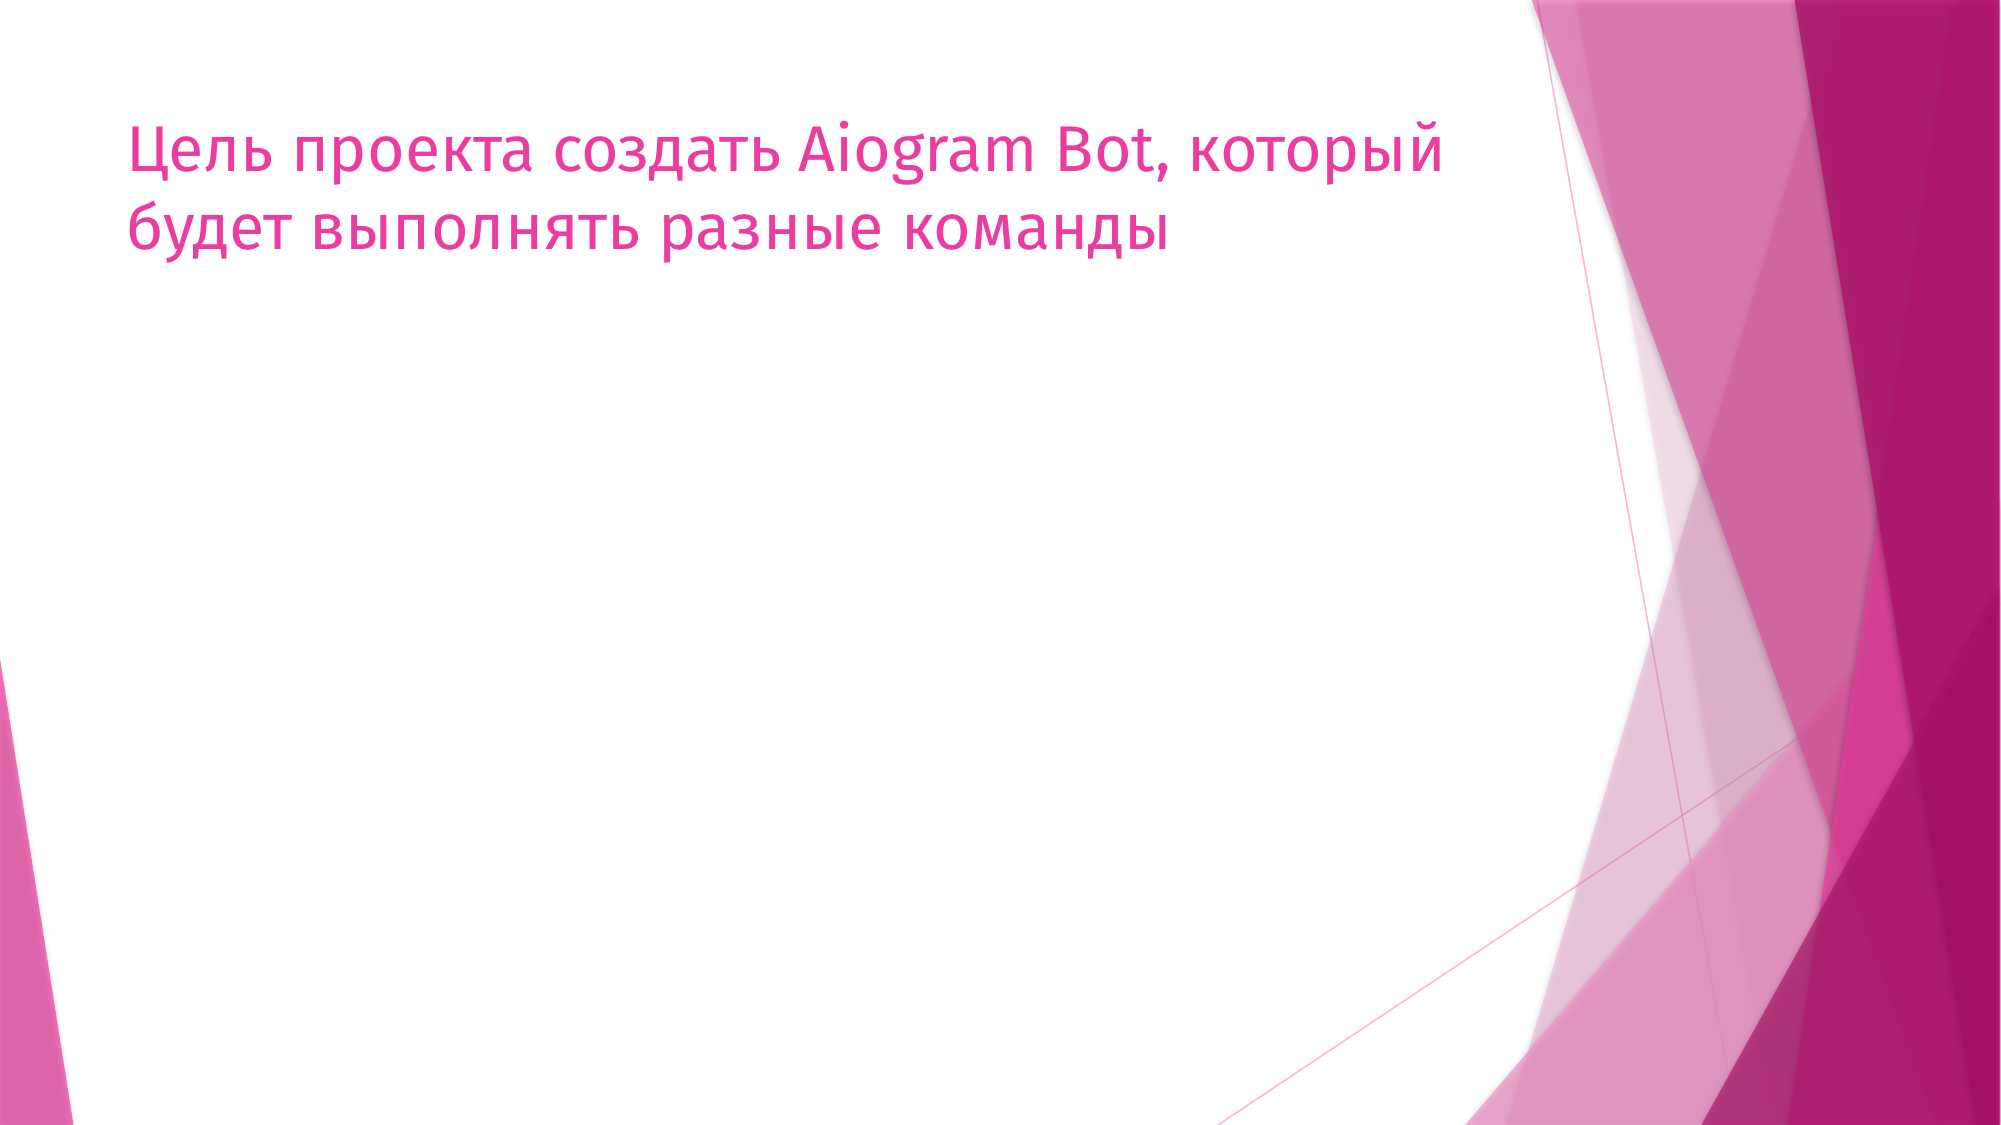

# Цель проекта создать Aiogram Bot, который будет выполнять разные команды